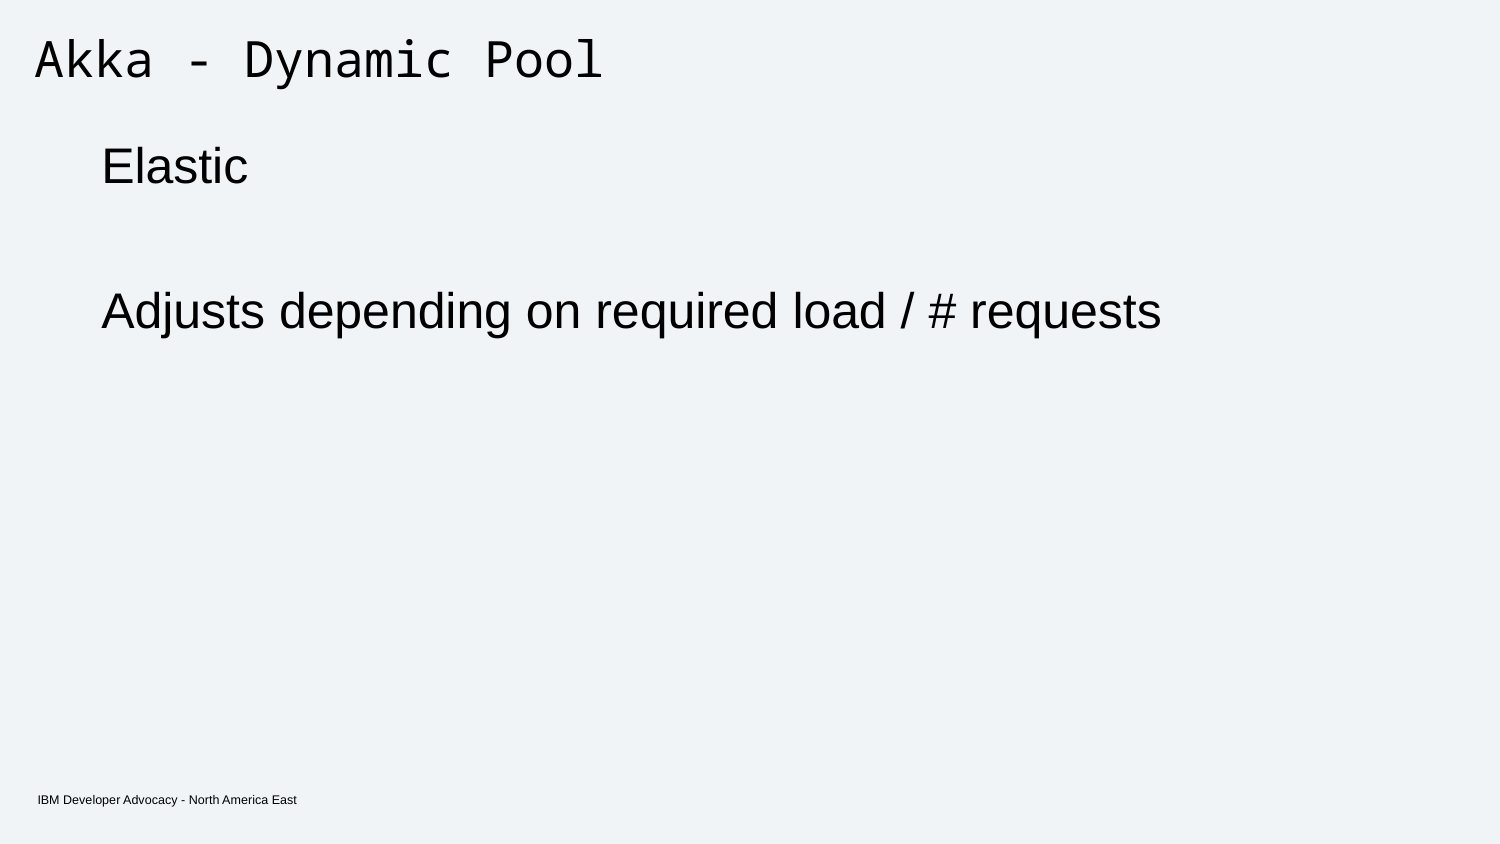

# Akka - Dynamic Pool
Elastic

Adjusts depending on required load / # requests
IBM Developer Advocacy - North America East